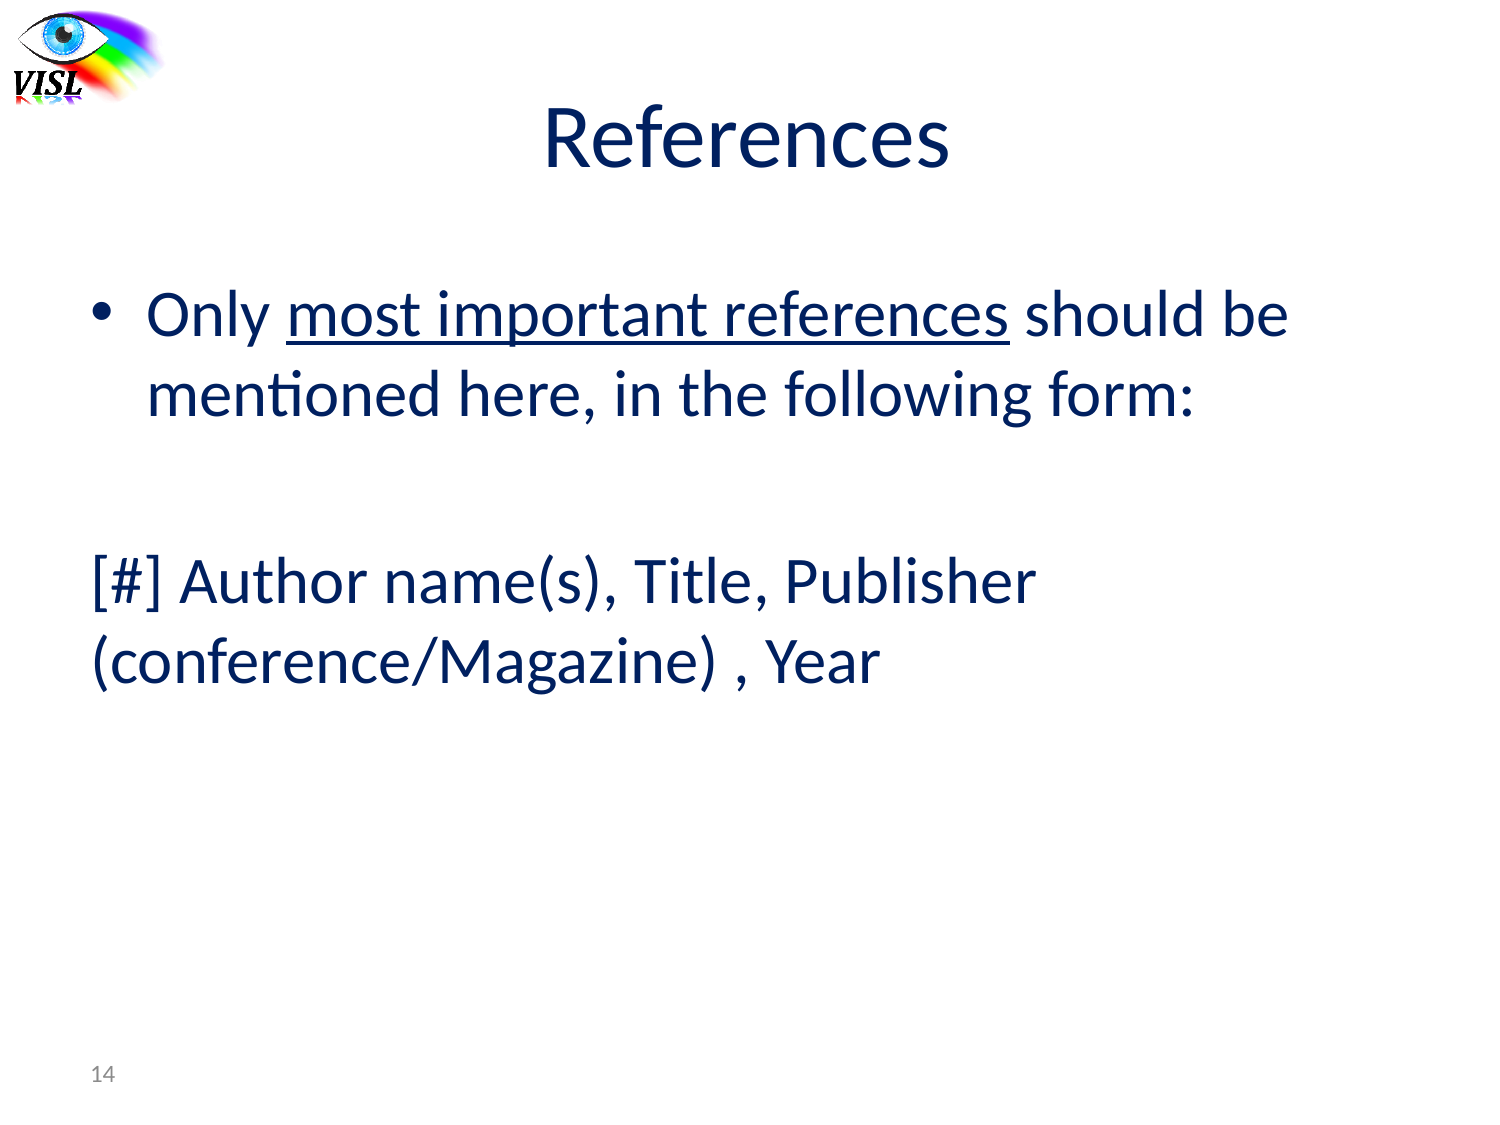

# References
Only most important references should be mentioned here, in the following form:

[#] Author name(s), Title, Publisher (conference/Magazine) , Year
14